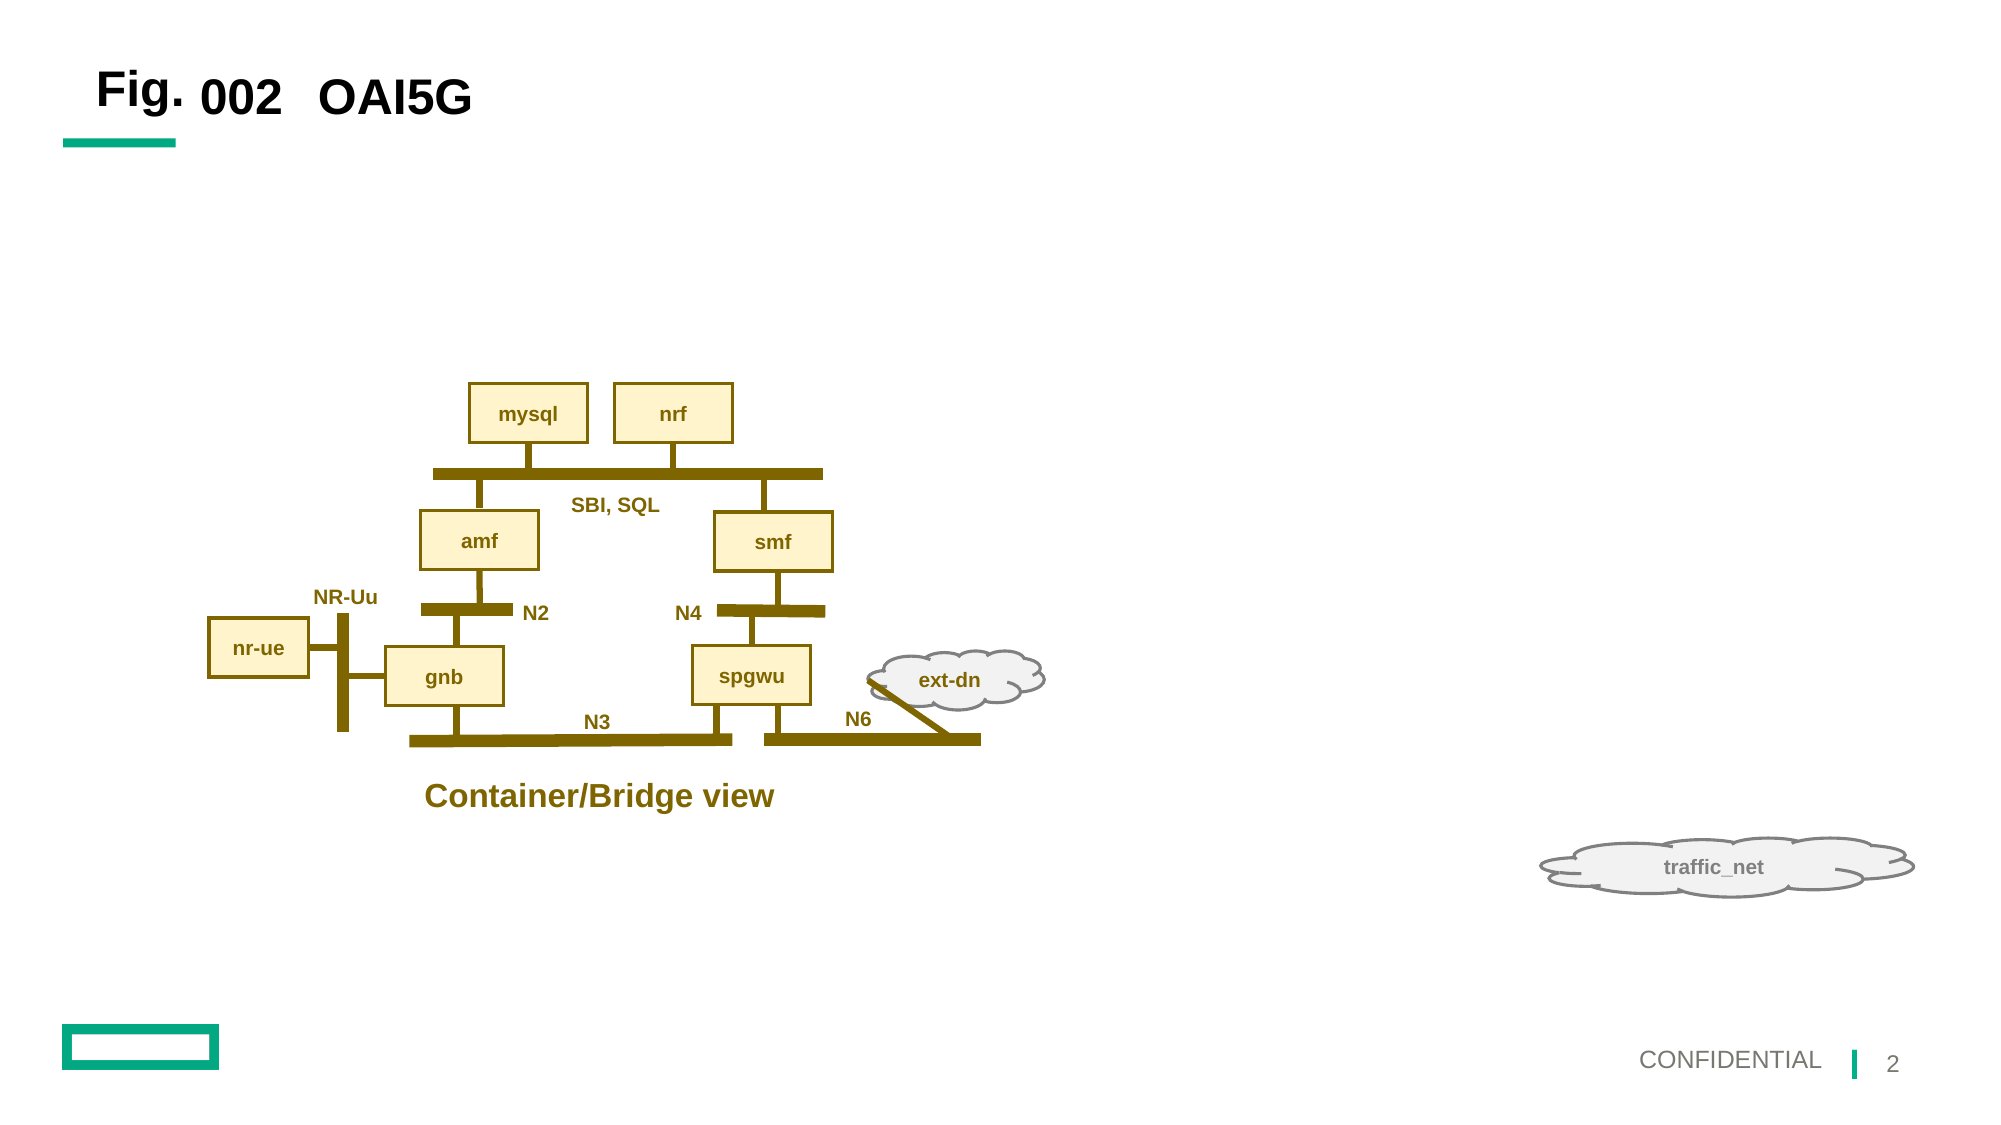

002
# OAI5G
nrf
mysql
SBI, SQL
amf
smf
NR-Uu
N2
N4
nr-ue
spgwu
gnb
ext-dn
N6
N3
Container/Bridge view
traffic_net
2
Confidential